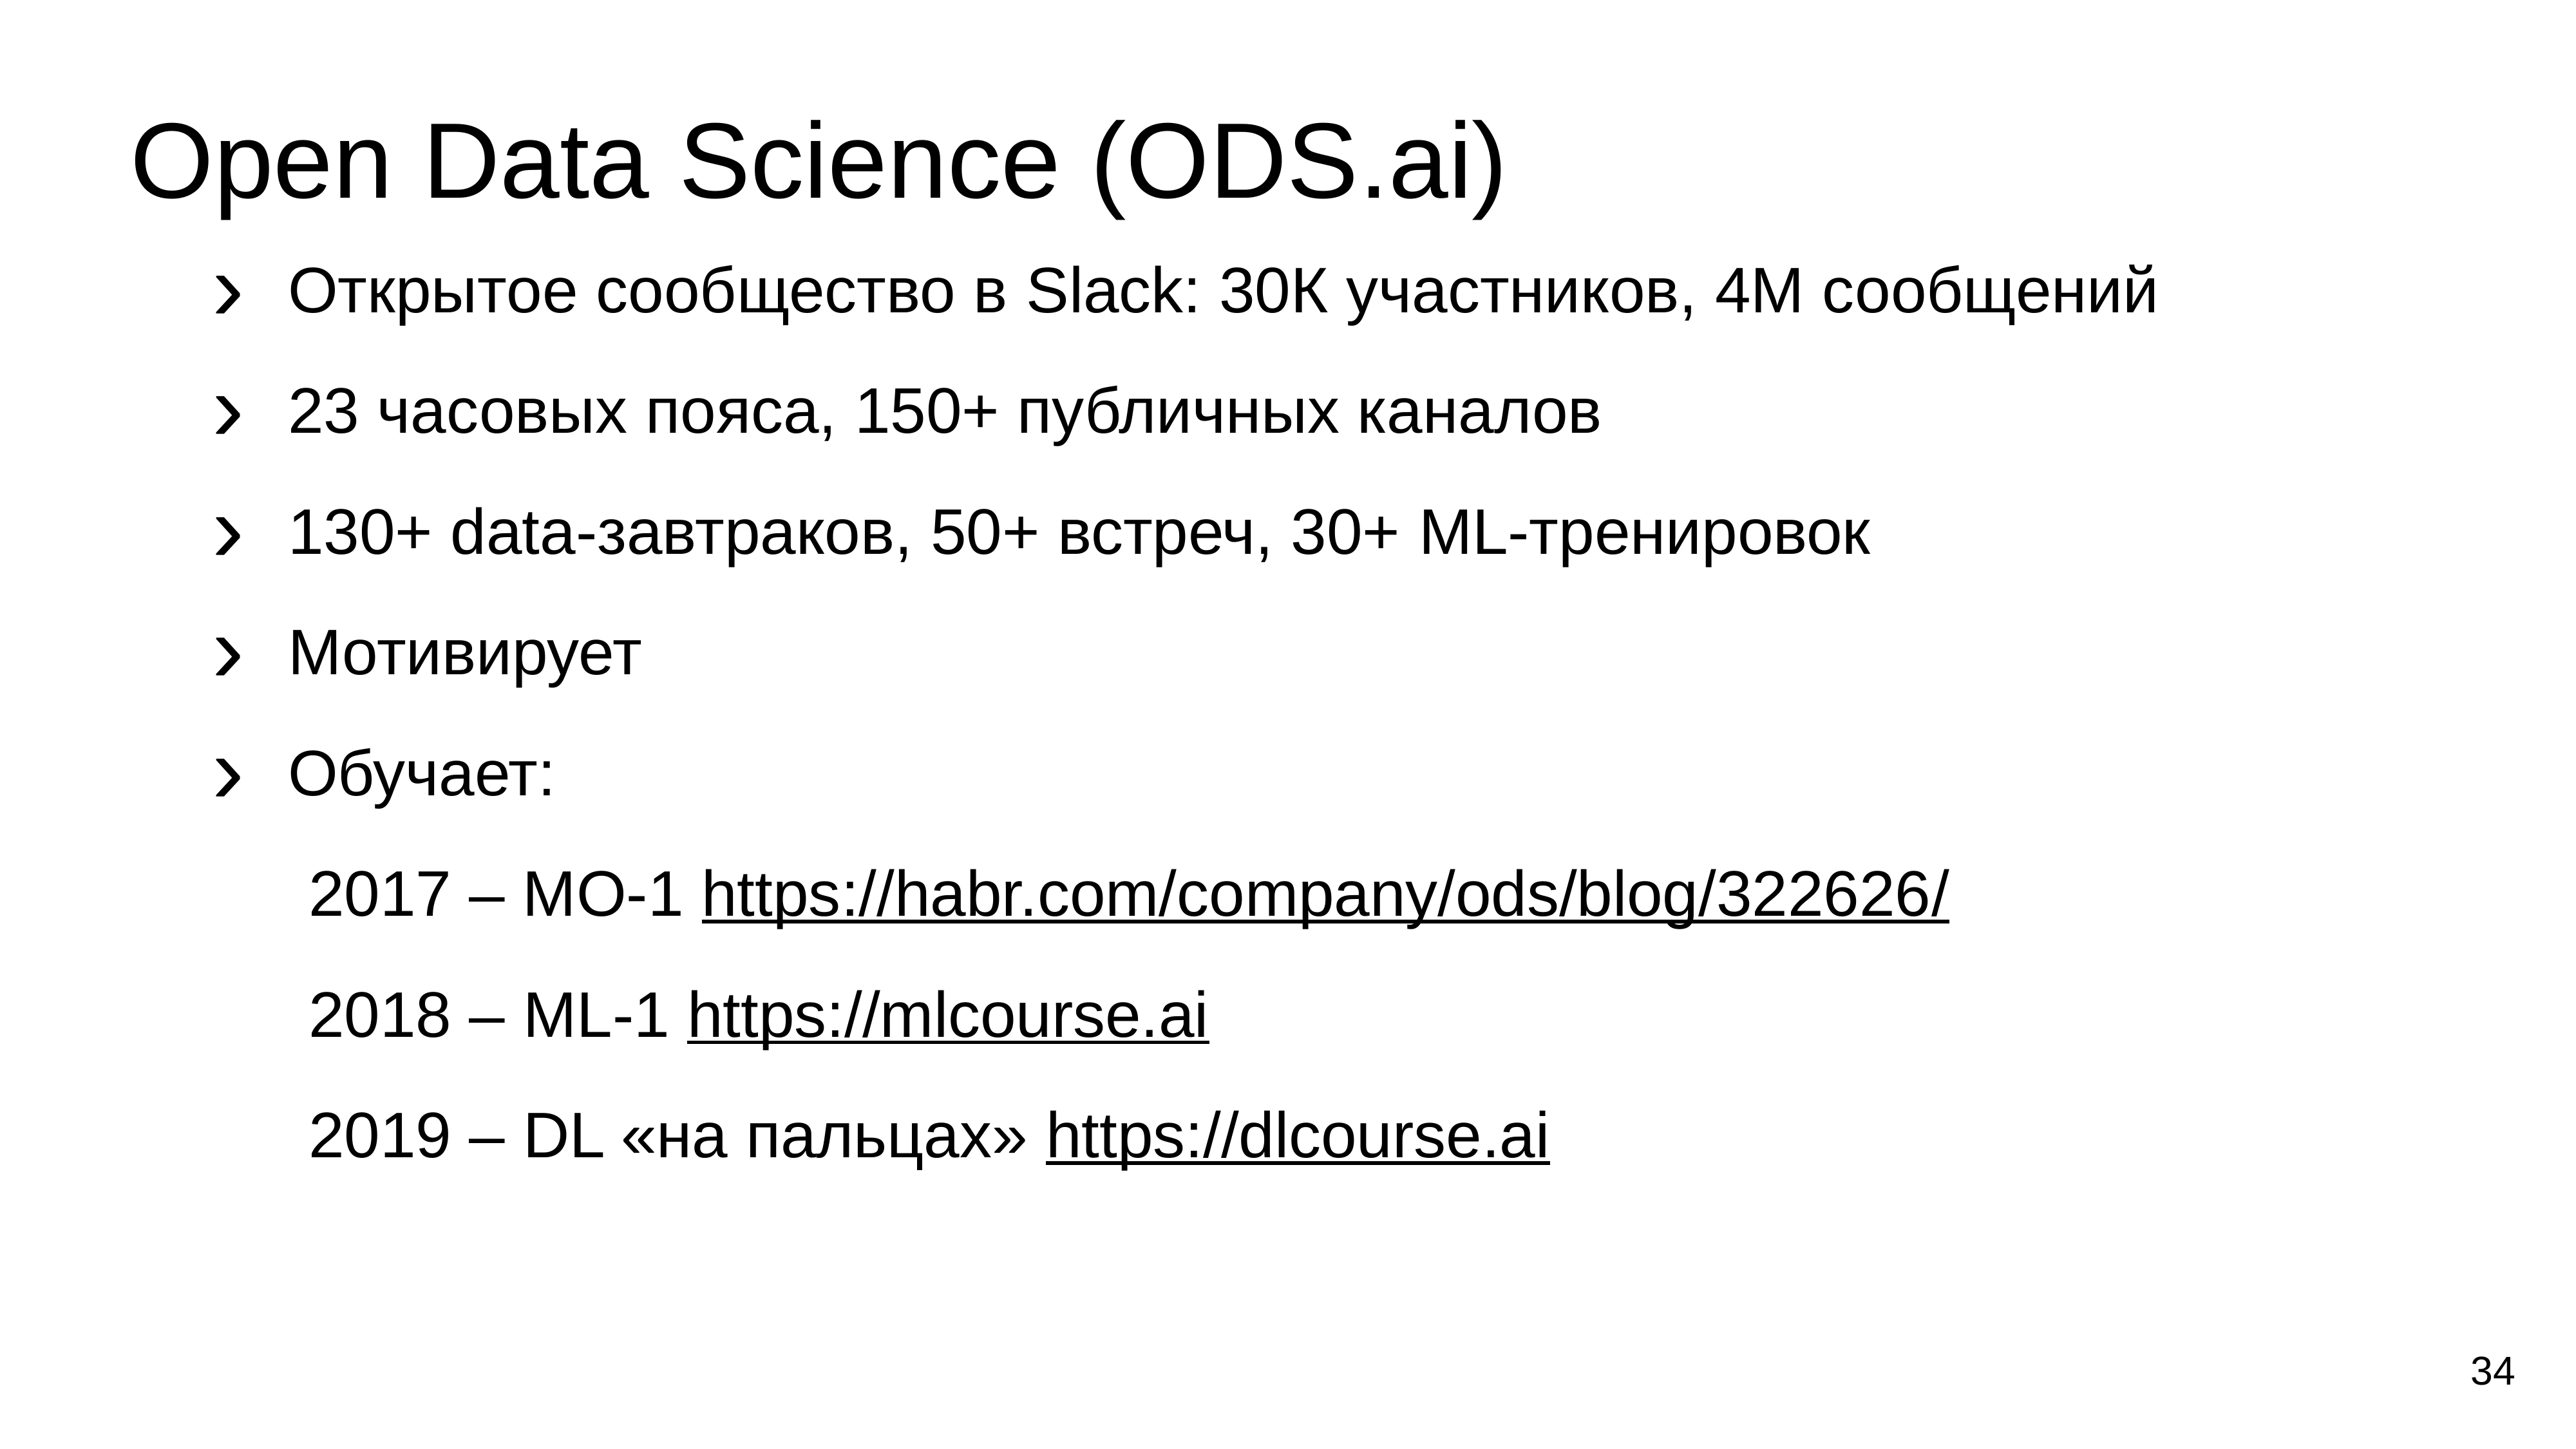

# Open Data Science (ODS.ai)
Открытое сообщество в Slack: 30К участников, 4М сообщений
23 часовых пояса, 150+ публичных каналов
130+ data-завтраков, 50+ встреч, 30+ ML-тренировок
Мотивирует
Обучает:
	2017 – МО-1 https://habr.com/company/ods/blog/322626/
	2018 – ML-1 https://mlcourse.ai
	2019 – DL «на пальцах» https://dlcourse.ai

34